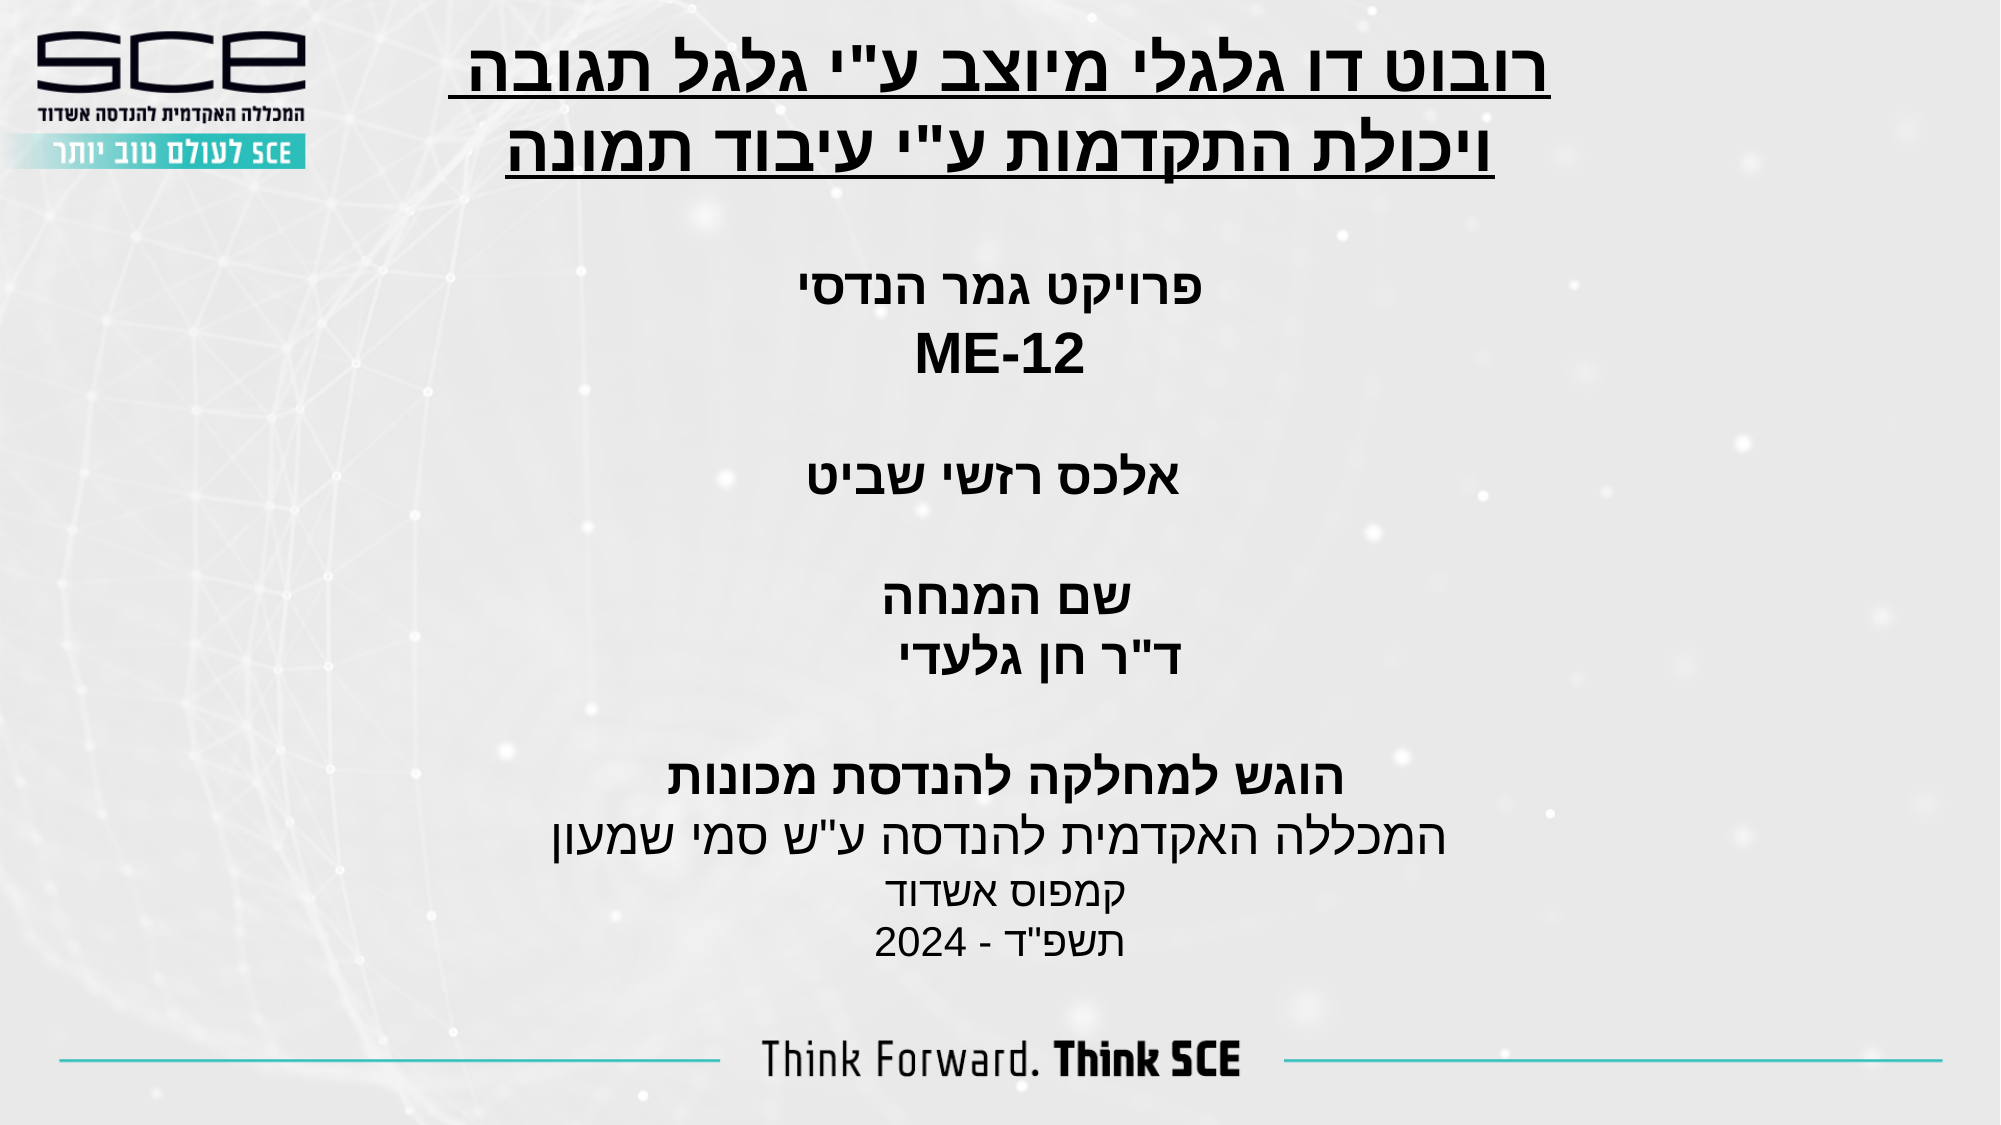

רובוט דו גלגלי מיוצב ע"י גלגל תגובה
ויכולת התקדמות ע"י עיבוד תמונה

פרויקט גמר הנדסי
12-ME

 אלכס רז	שי שביט

שם המנחה
   ד"ר חן גלעדי

הוגש למחלקה להנדסת מכונות
המכללה האקדמית להנדסה ע"ש סמי שמעון
קמפוס אשדוד
תשפ"ד - 2024